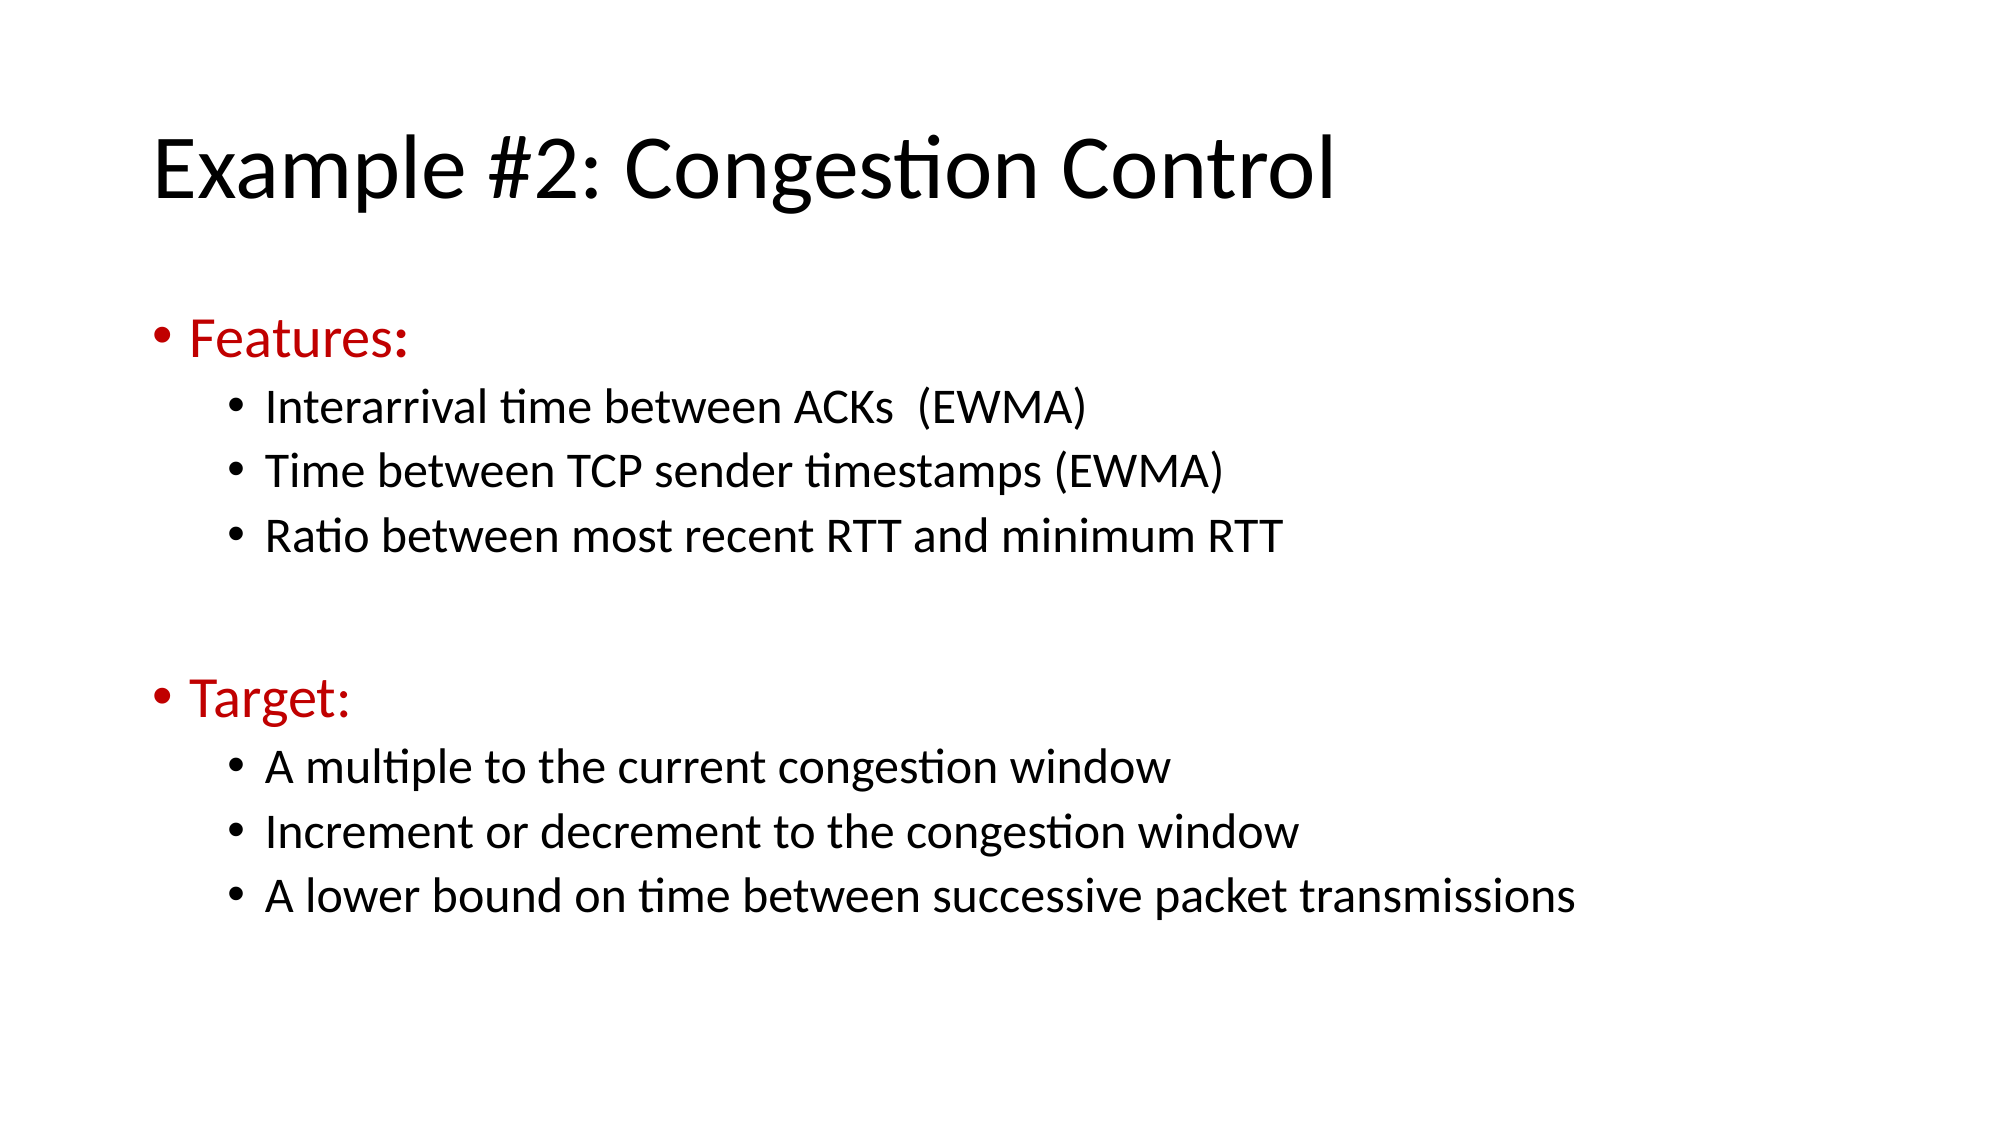

# Example #2: Congestion Control
Features:
Interarrival time between ACKs  (EWMA)
Time between TCP sender timestamps (EWMA)
Ratio between most recent RTT and minimum RTT

Target:
A multiple to the current congestion window
Increment or decrement to the congestion window
A lower bound on time between successive packet transmissions